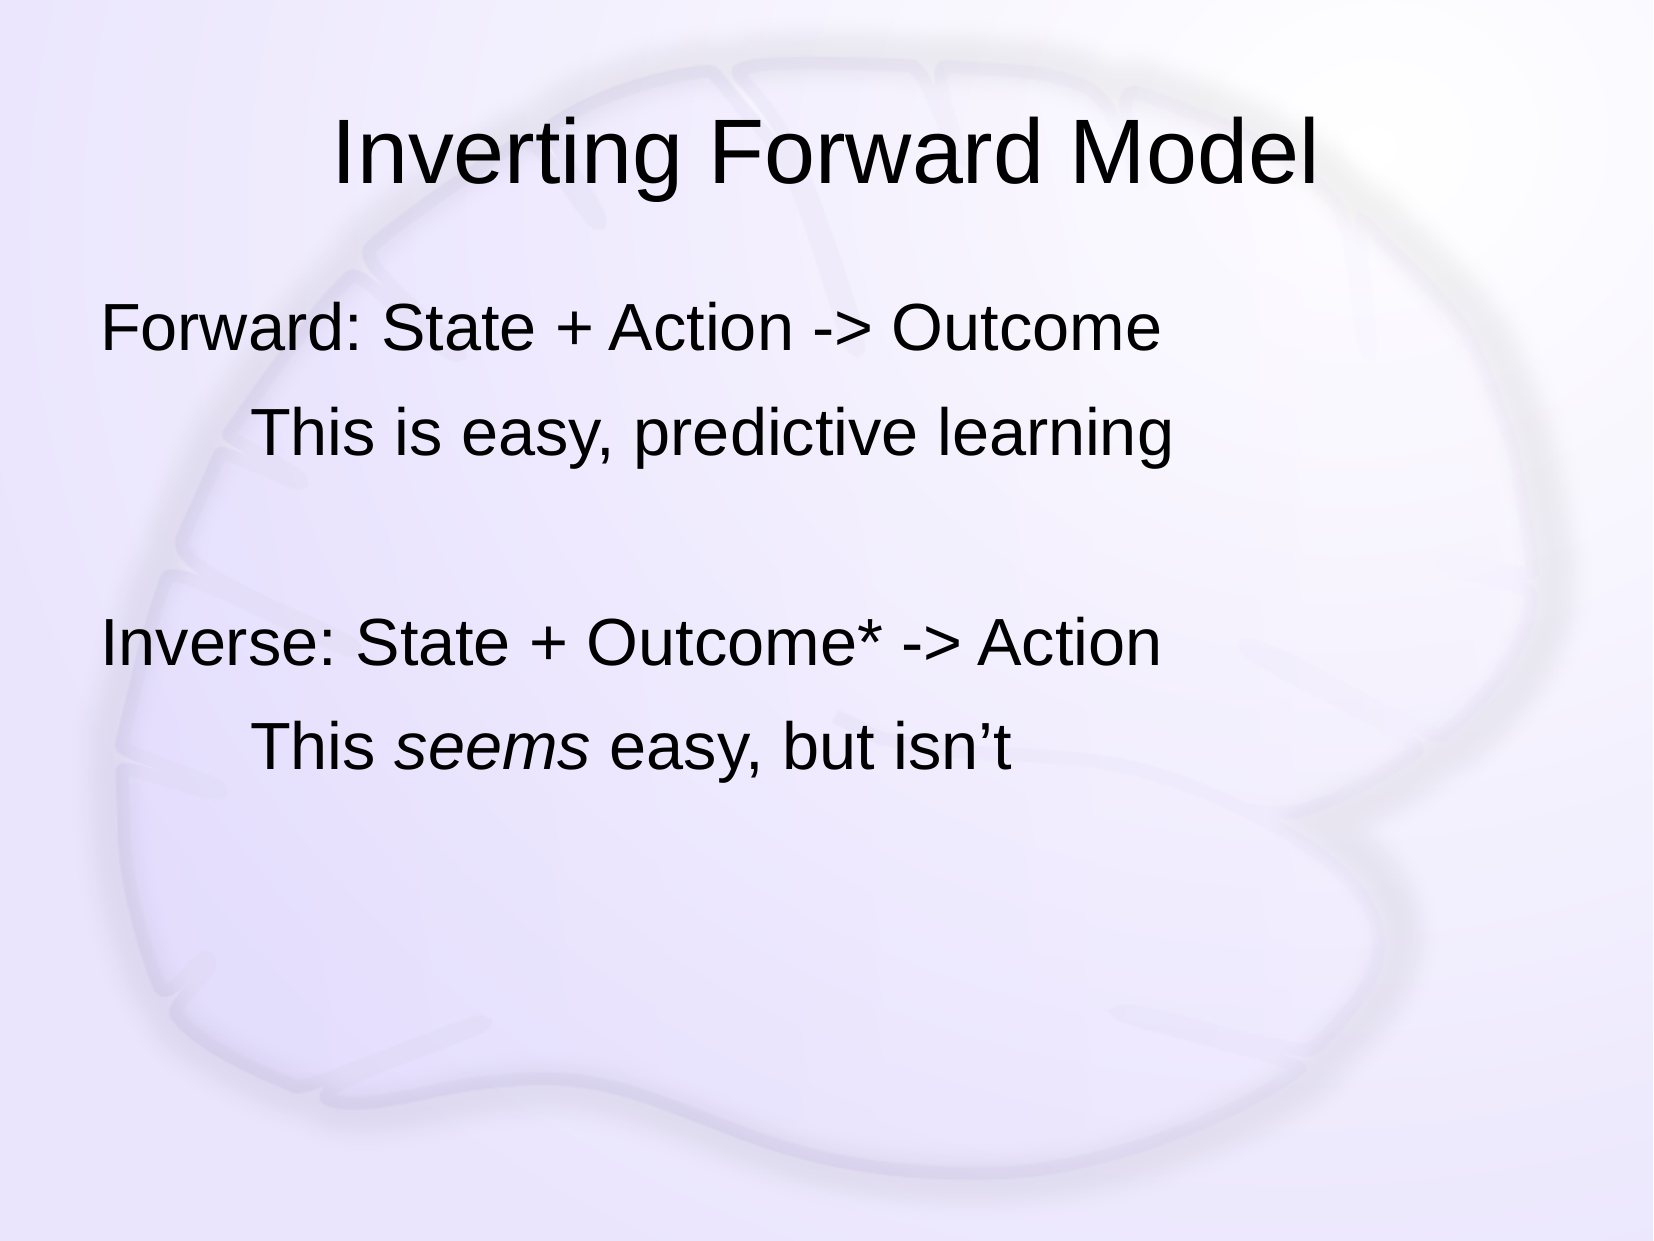

# Inverting Forward Model
Forward: State + Action -> Outcome
	This is easy, predictive learning

Inverse: State + Outcome* -> Action
	This seems easy, but isn’t